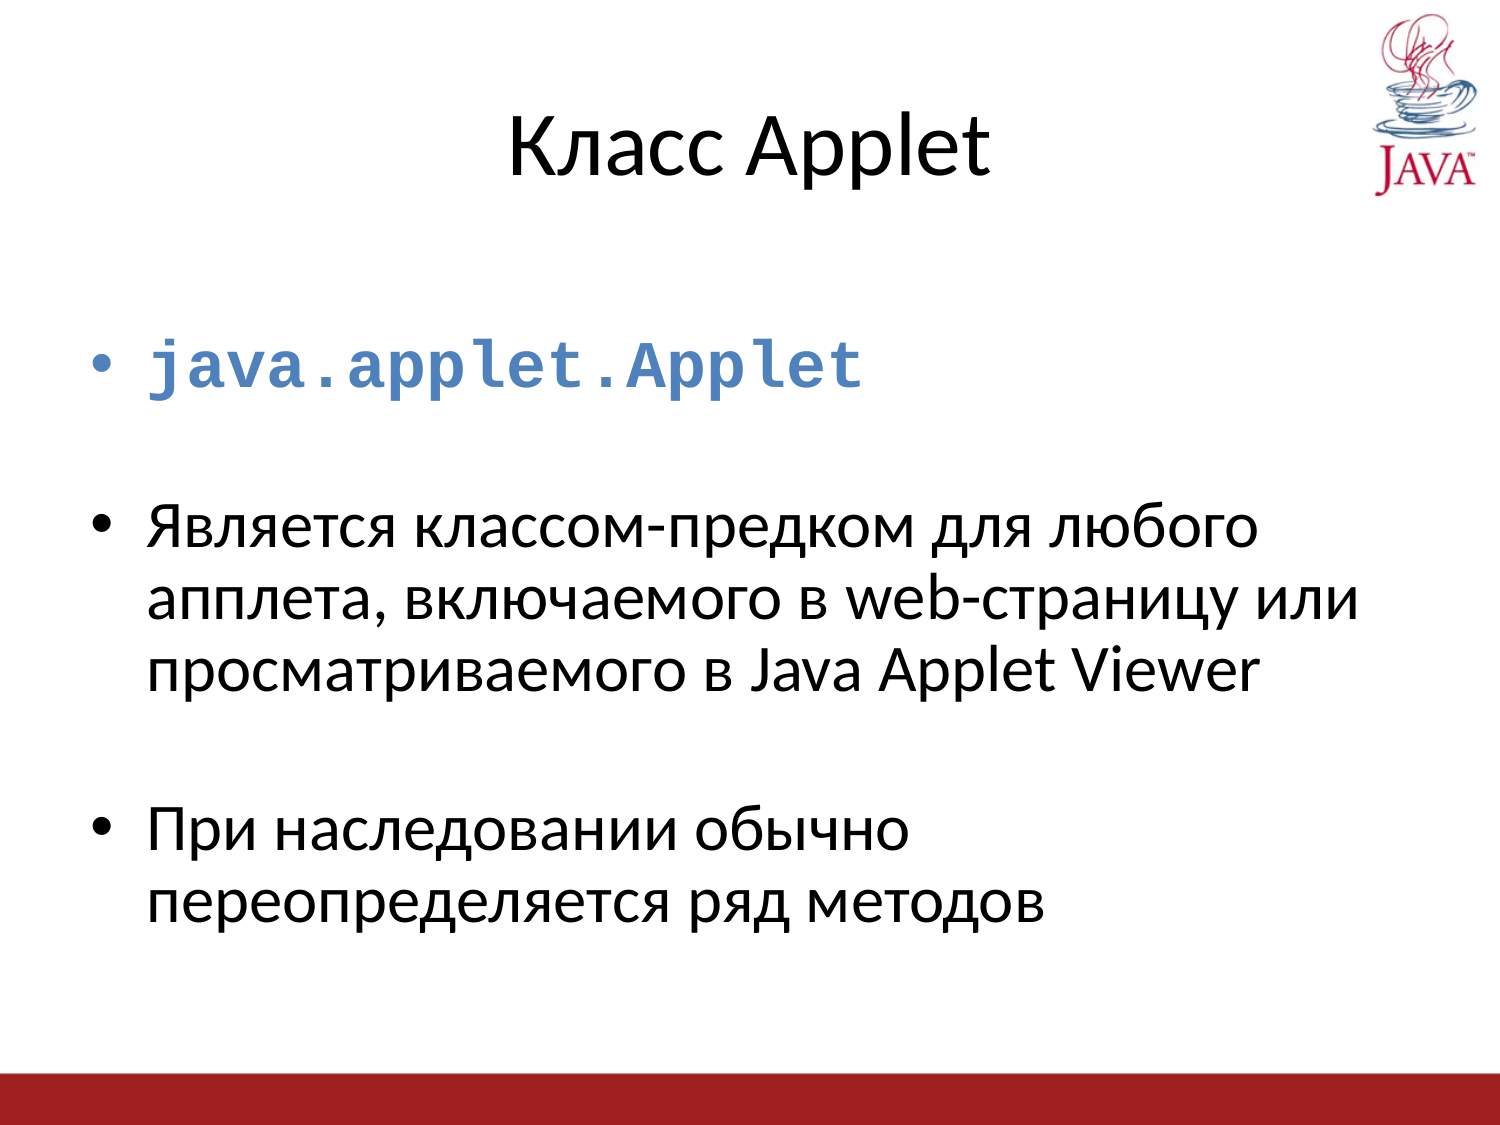

# Класс Applet
java.applet.Applet
Является классом-предком для любого апплета, включаемого в web-страницу или просматриваемого в Java Applet Viewer
При наследовании обычно переопределяется ряд методов